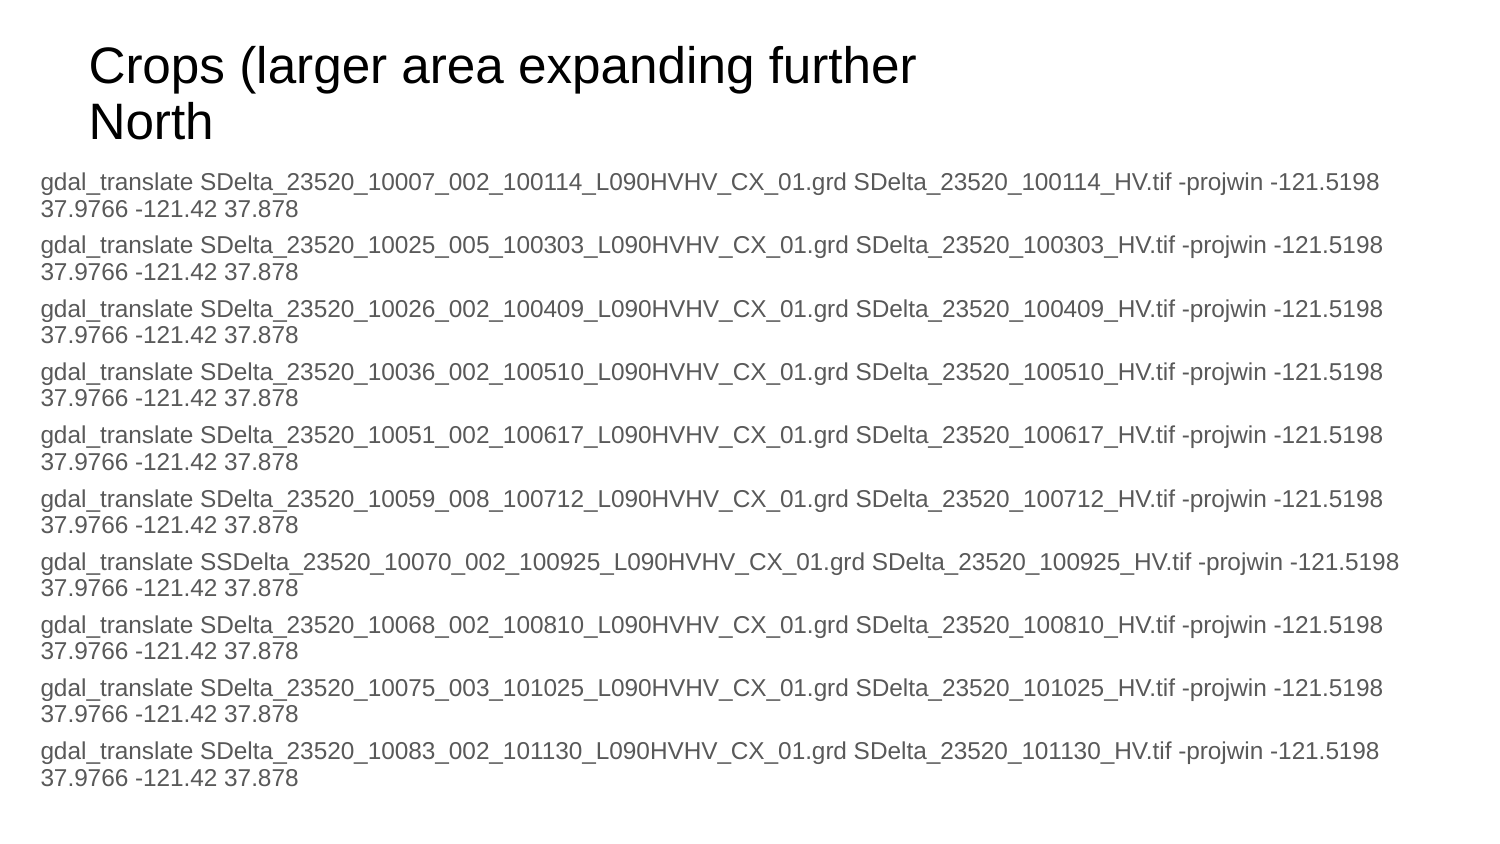

# Crops (larger area expanding further North
gdal_translate SDelta_23520_10007_002_100114_L090HVHV_CX_01.grd SDelta_23520_100114_HV.tif -projwin -121.5198 37.9766 -121.42 37.878
gdal_translate SDelta_23520_10025_005_100303_L090HVHV_CX_01.grd SDelta_23520_100303_HV.tif -projwin -121.5198 37.9766 -121.42 37.878
gdal_translate SDelta_23520_10026_002_100409_L090HVHV_CX_01.grd SDelta_23520_100409_HV.tif -projwin -121.5198 37.9766 -121.42 37.878
gdal_translate SDelta_23520_10036_002_100510_L090HVHV_CX_01.grd SDelta_23520_100510_HV.tif -projwin -121.5198 37.9766 -121.42 37.878
gdal_translate SDelta_23520_10051_002_100617_L090HVHV_CX_01.grd SDelta_23520_100617_HV.tif -projwin -121.5198 37.9766 -121.42 37.878
gdal_translate SDelta_23520_10059_008_100712_L090HVHV_CX_01.grd SDelta_23520_100712_HV.tif -projwin -121.5198 37.9766 -121.42 37.878
gdal_translate SSDelta_23520_10070_002_100925_L090HVHV_CX_01.grd SDelta_23520_100925_HV.tif -projwin -121.5198 37.9766 -121.42 37.878
gdal_translate SDelta_23520_10068_002_100810_L090HVHV_CX_01.grd SDelta_23520_100810_HV.tif -projwin -121.5198 37.9766 -121.42 37.878
gdal_translate SDelta_23520_10075_003_101025_L090HVHV_CX_01.grd SDelta_23520_101025_HV.tif -projwin -121.5198 37.9766 -121.42 37.878
gdal_translate SDelta_23520_10083_002_101130_L090HVHV_CX_01.grd SDelta_23520_101130_HV.tif -projwin -121.5198 37.9766 -121.42 37.878